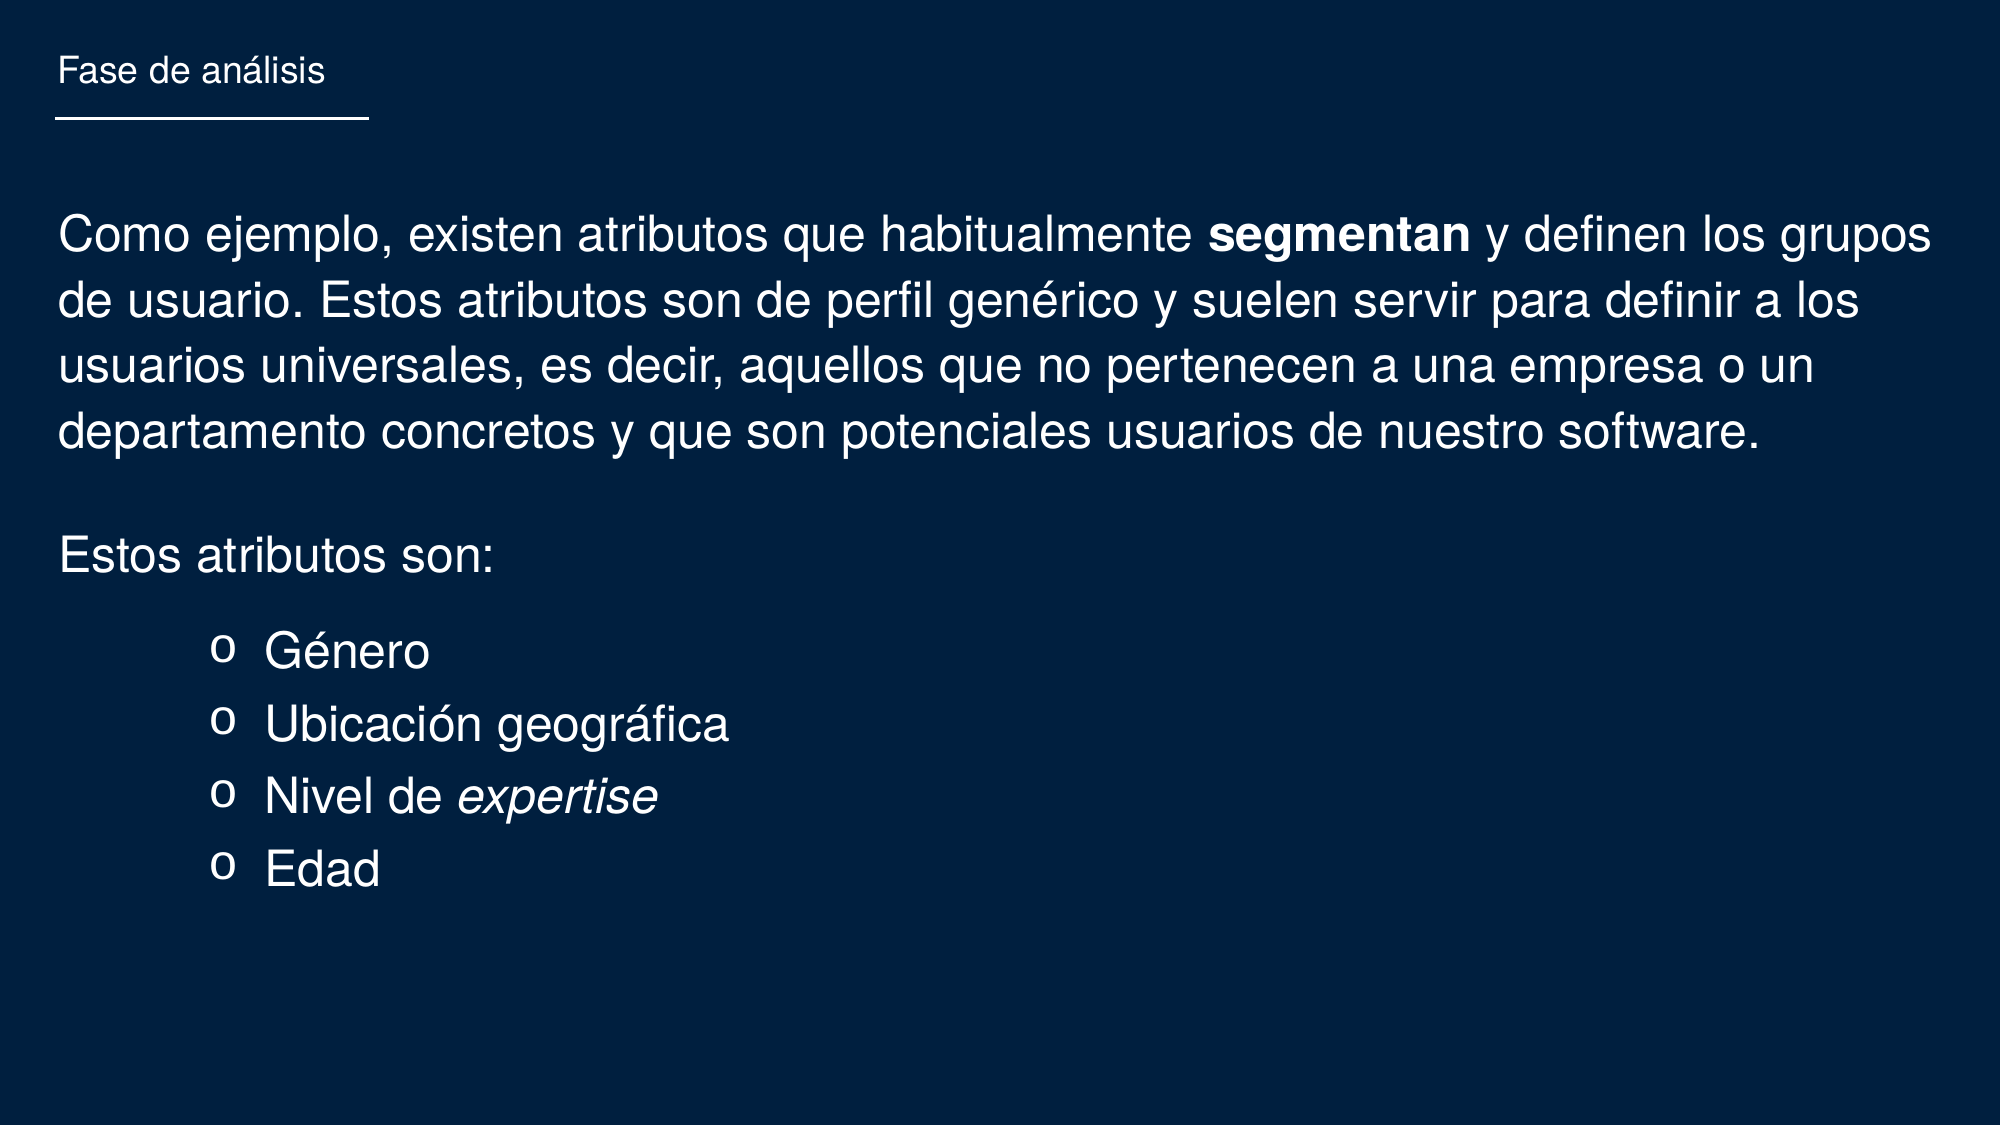

Fase de análisis
Como ejemplo, existen atributos que habitualmente segmentan y definen los grupos de usuario. Estos atributos son de perfil genérico y suelen servir para definir a los usuarios universales, es decir, aquellos que no pertenecen a una empresa o un departamento concretos y que son potenciales usuarios de nuestro software.

Estos atributos son:

Género
Ubicación geográfica
Nivel de expertise
Edad